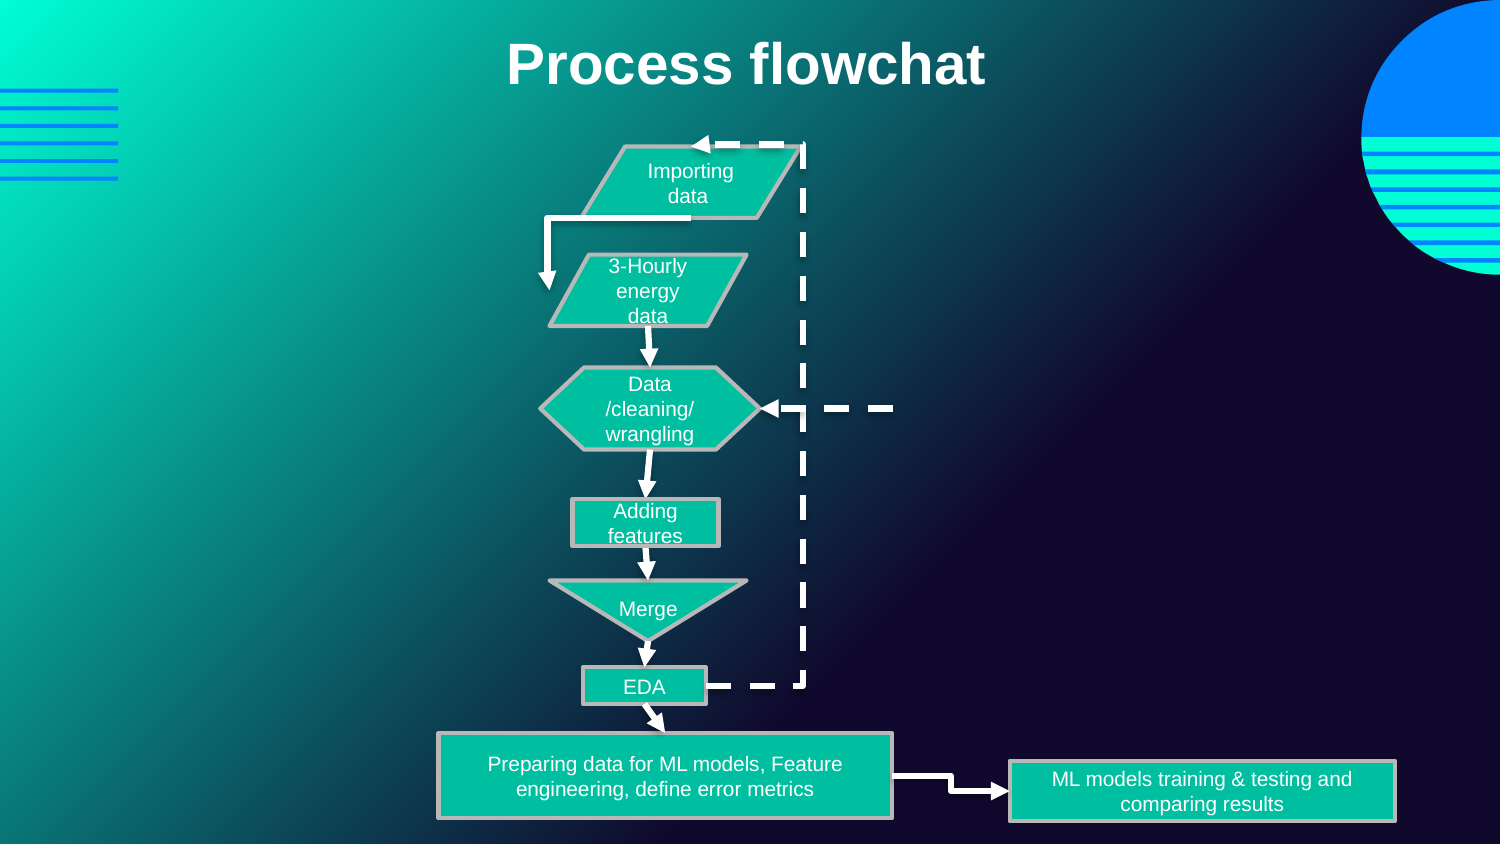

Process flowchat
Importing data
3-Hourly energy data

Data /cleaning/wrangling

Adding features

Merge
EDA
Preparing data for ML models, Feature engineering, define error metrics
ML models training & testing and comparing results